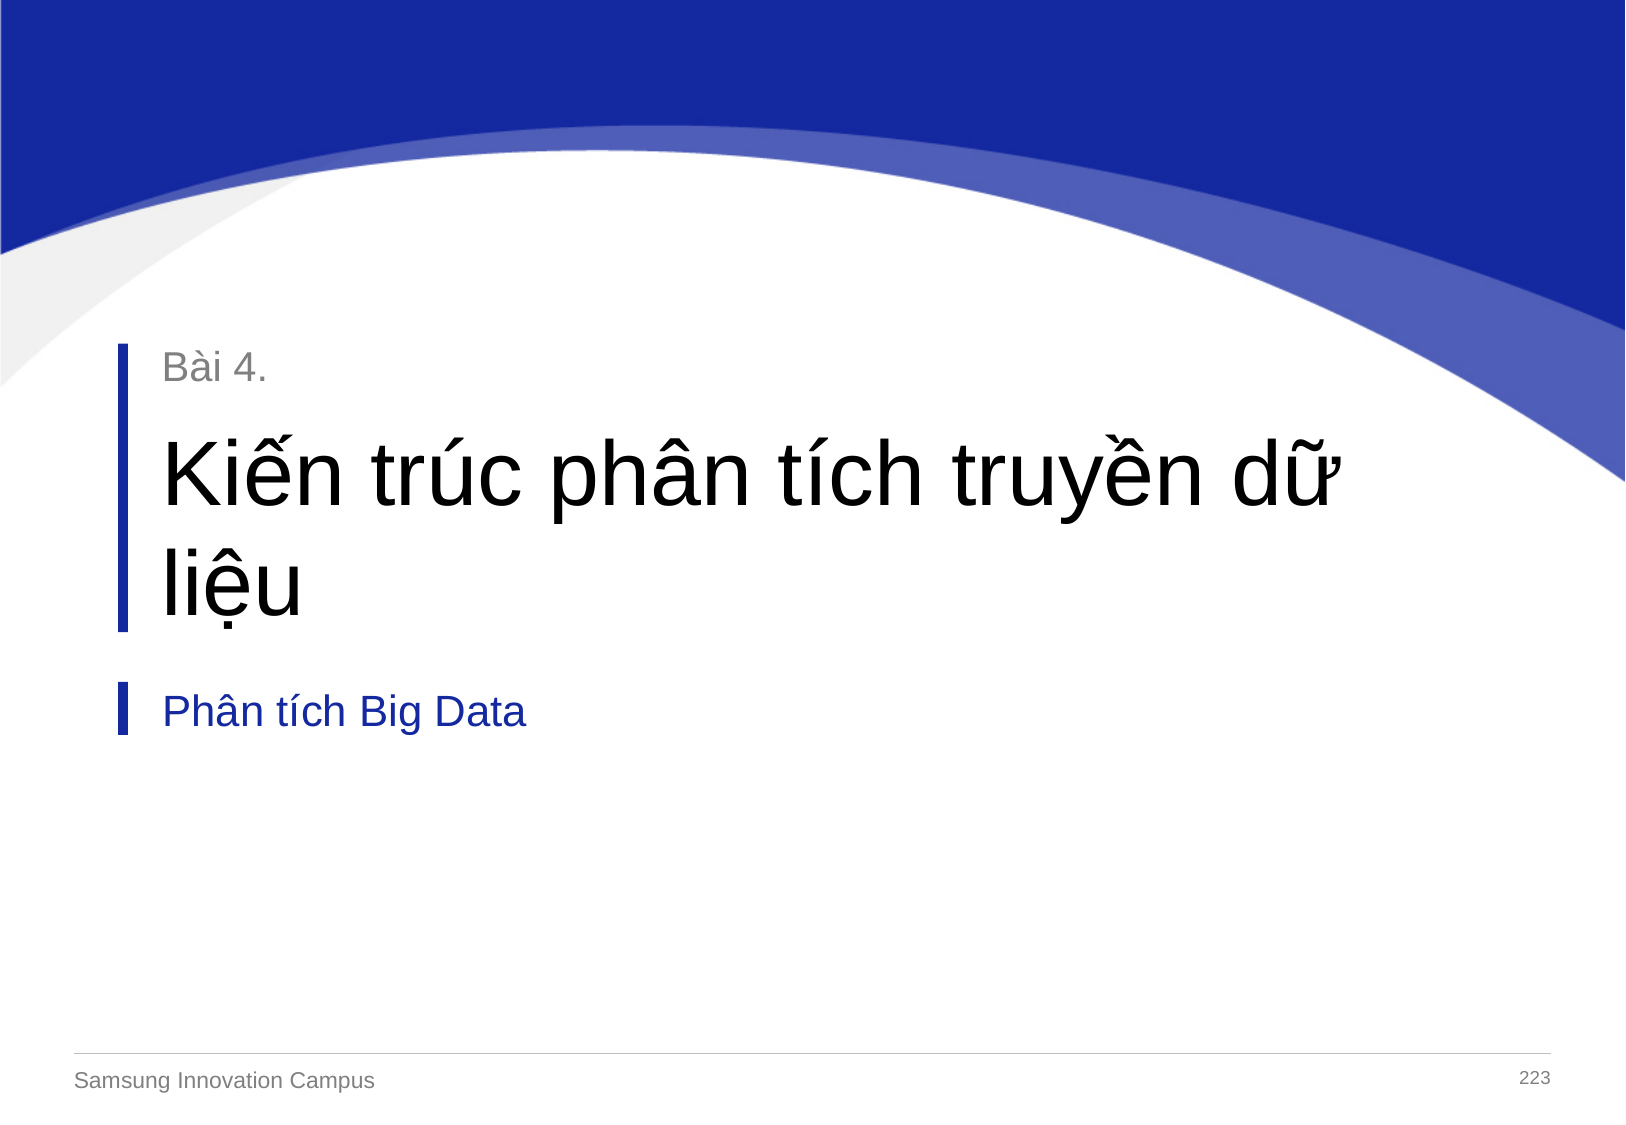

Bài 4.
Kiến trúc phân tích truyền dữ liệu